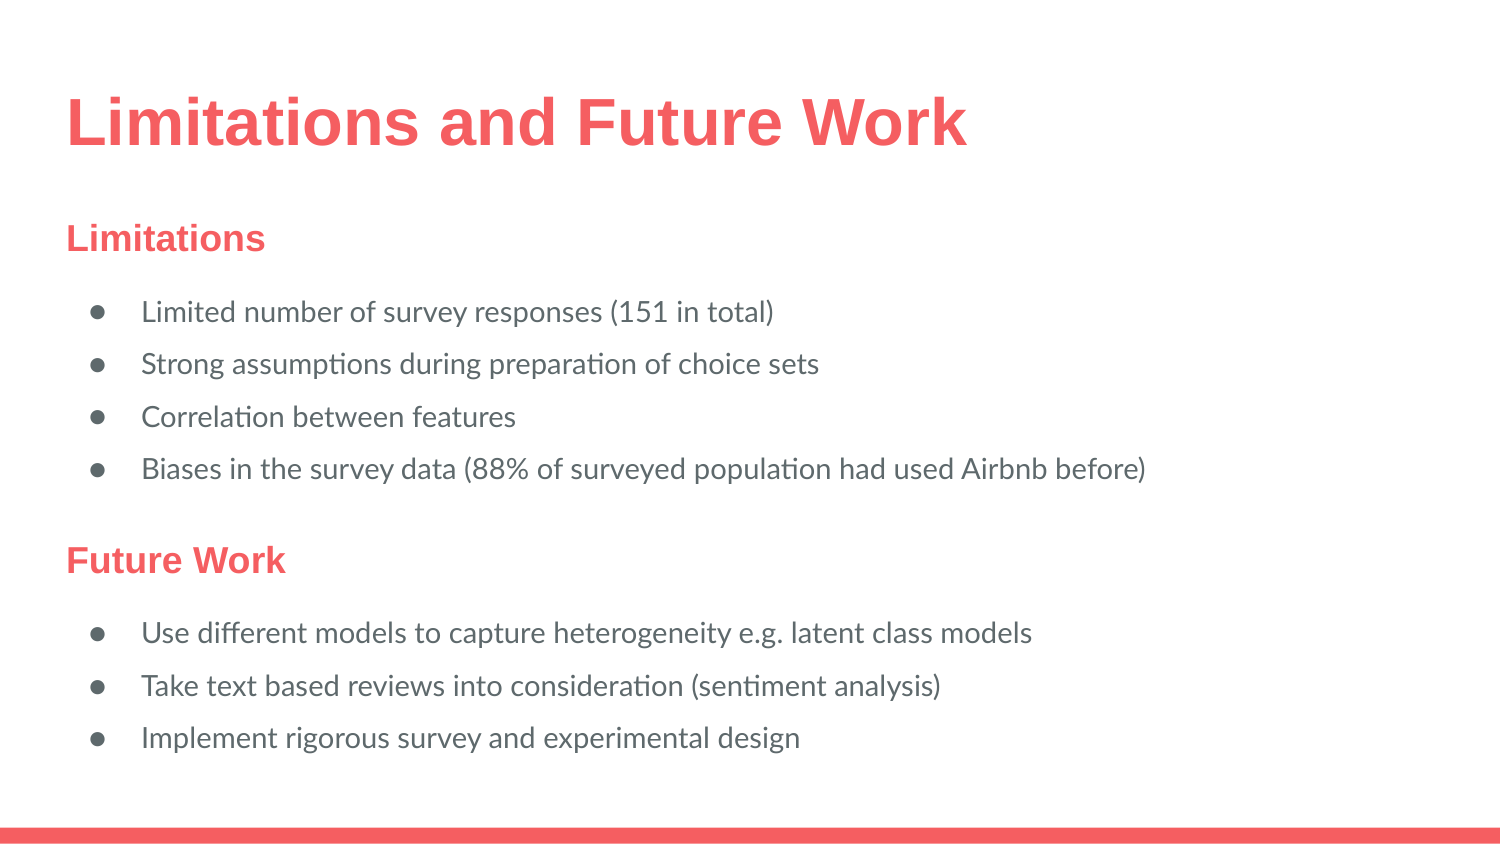

# Limitations and Future Work
Limitations
Limited number of survey responses (151 in total)
Strong assumptions during preparation of choice sets
Correlation between features
Biases in the survey data (88% of surveyed population had used Airbnb before)
Future Work
Use different models to capture heterogeneity e.g. latent class models
Take text based reviews into consideration (sentiment analysis)
Implement rigorous survey and experimental design